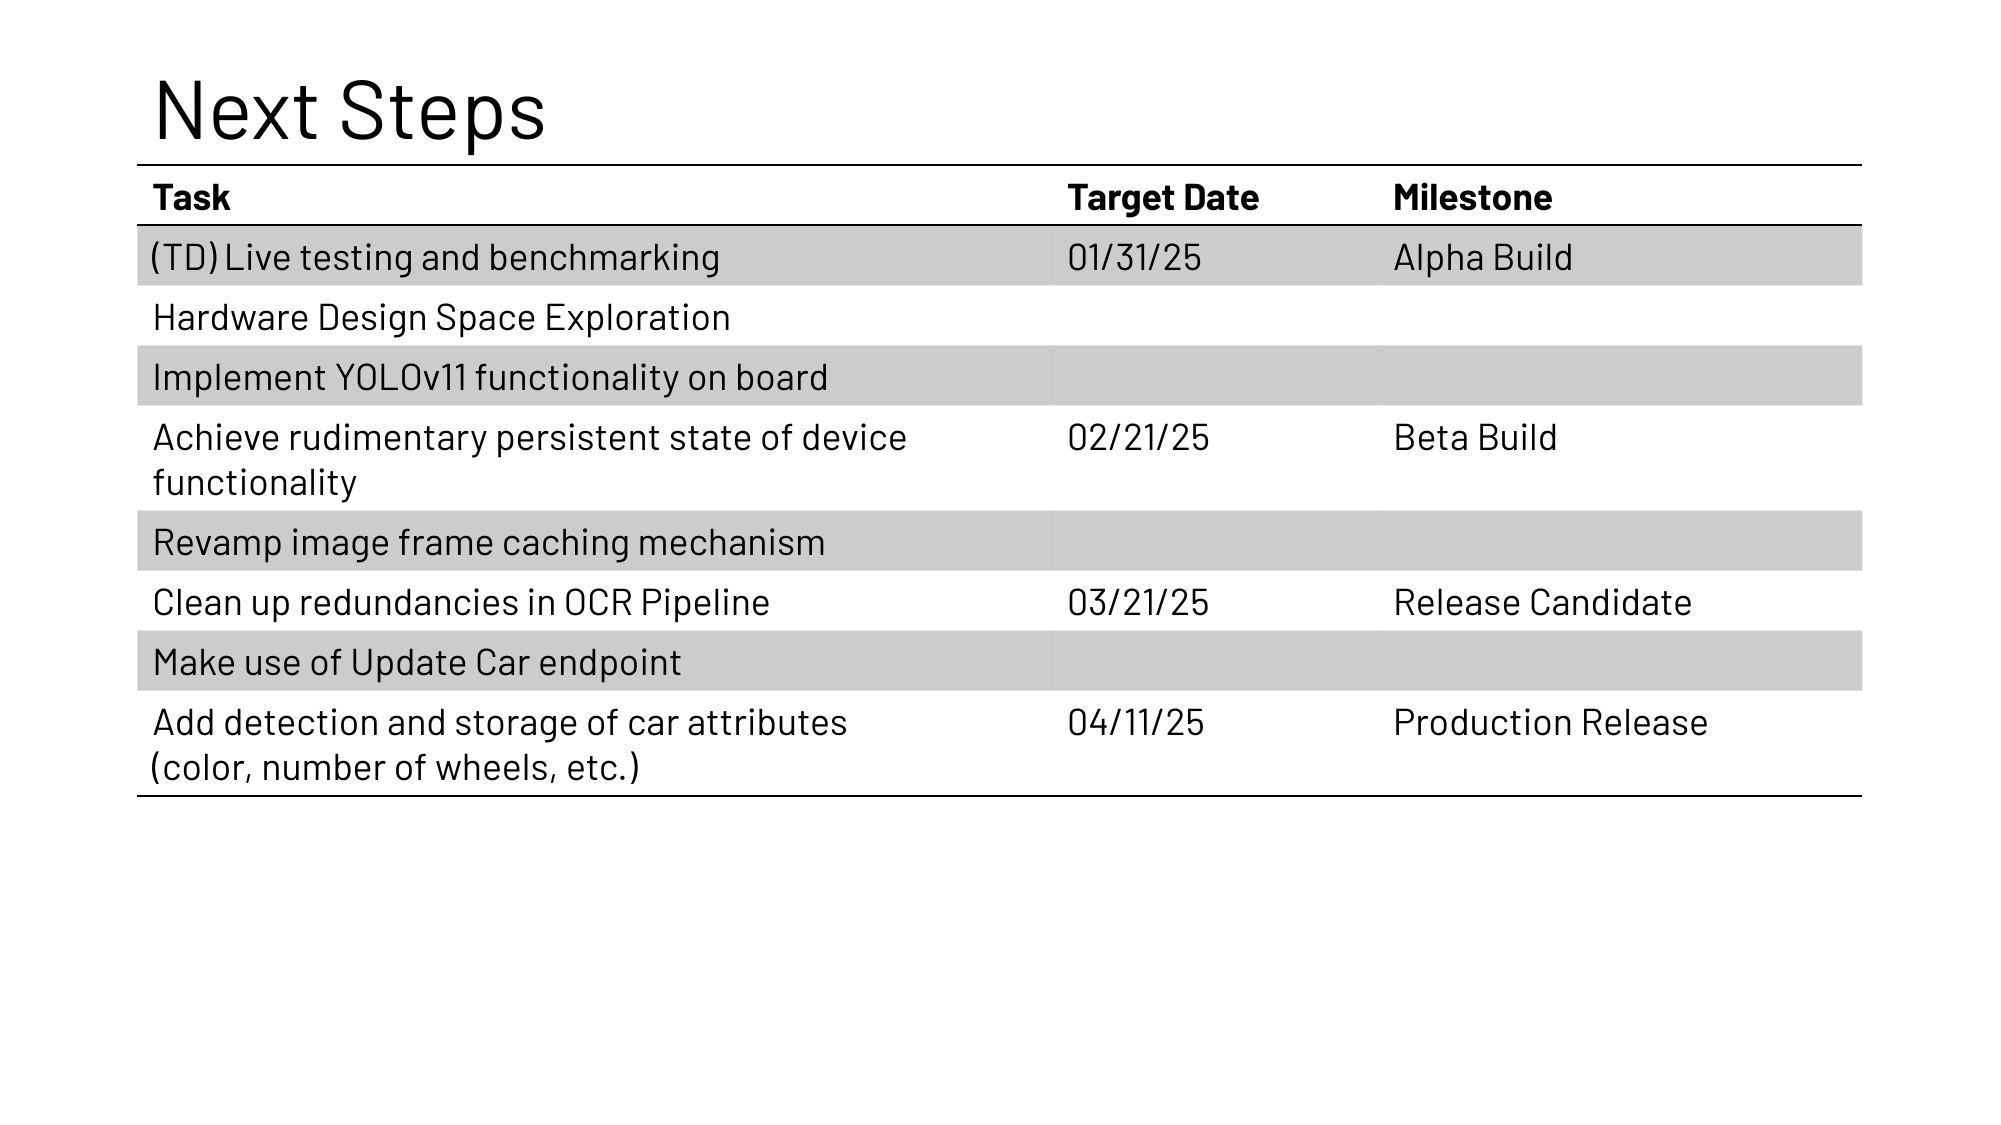

# Next Steps
| Task | Target Date | Milestone |
| --- | --- | --- |
| (TD) Live testing and benchmarking | 01/31/25 | Alpha Build |
| Hardware Design Space Exploration |  |  |
| Implement YOLOv11 functionality on board |  |  |
| Achieve rudimentary persistent state of device functionality | 02/21/25 | Beta Build |
| Revamp image frame caching mechanism |  |  |
| Clean up redundancies in OCR Pipeline | 03/21/25 | Release Candidate |
| Make use of Update Car endpoint |  |  |
| Add detection and storage of car attributes (color, number of wheels, etc.) | 04/11/25 | Production Release |